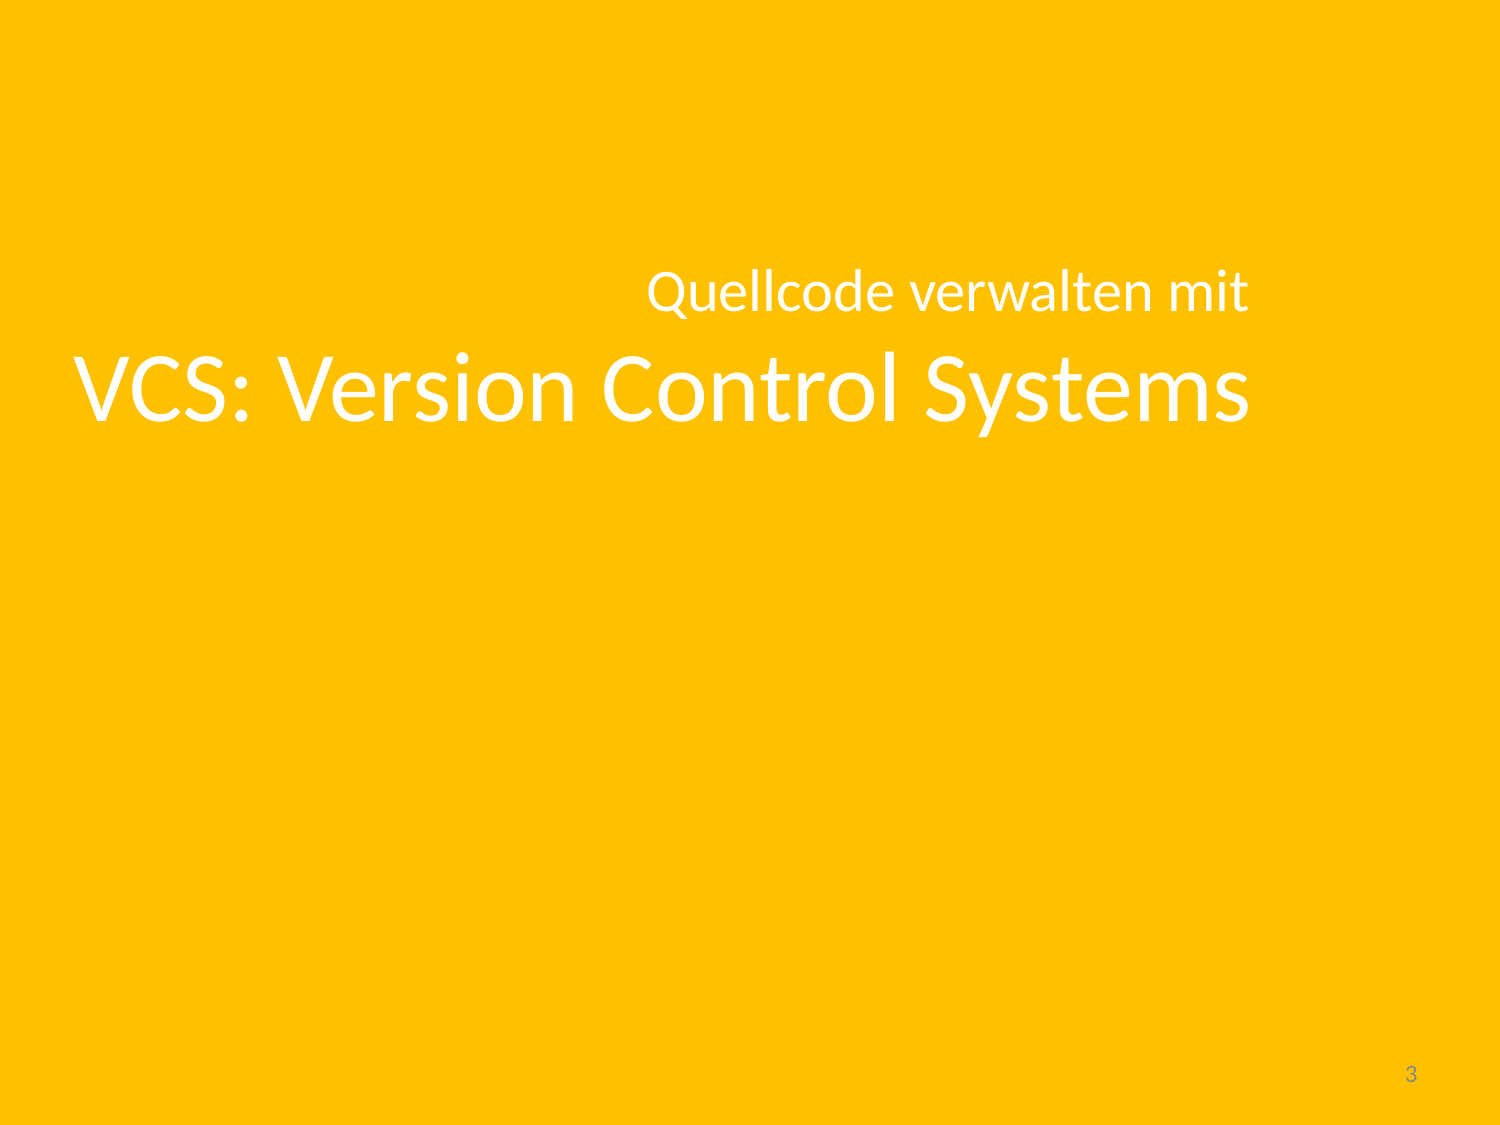

Quellcode verwalten mit
VCS: Version Control Systems
3